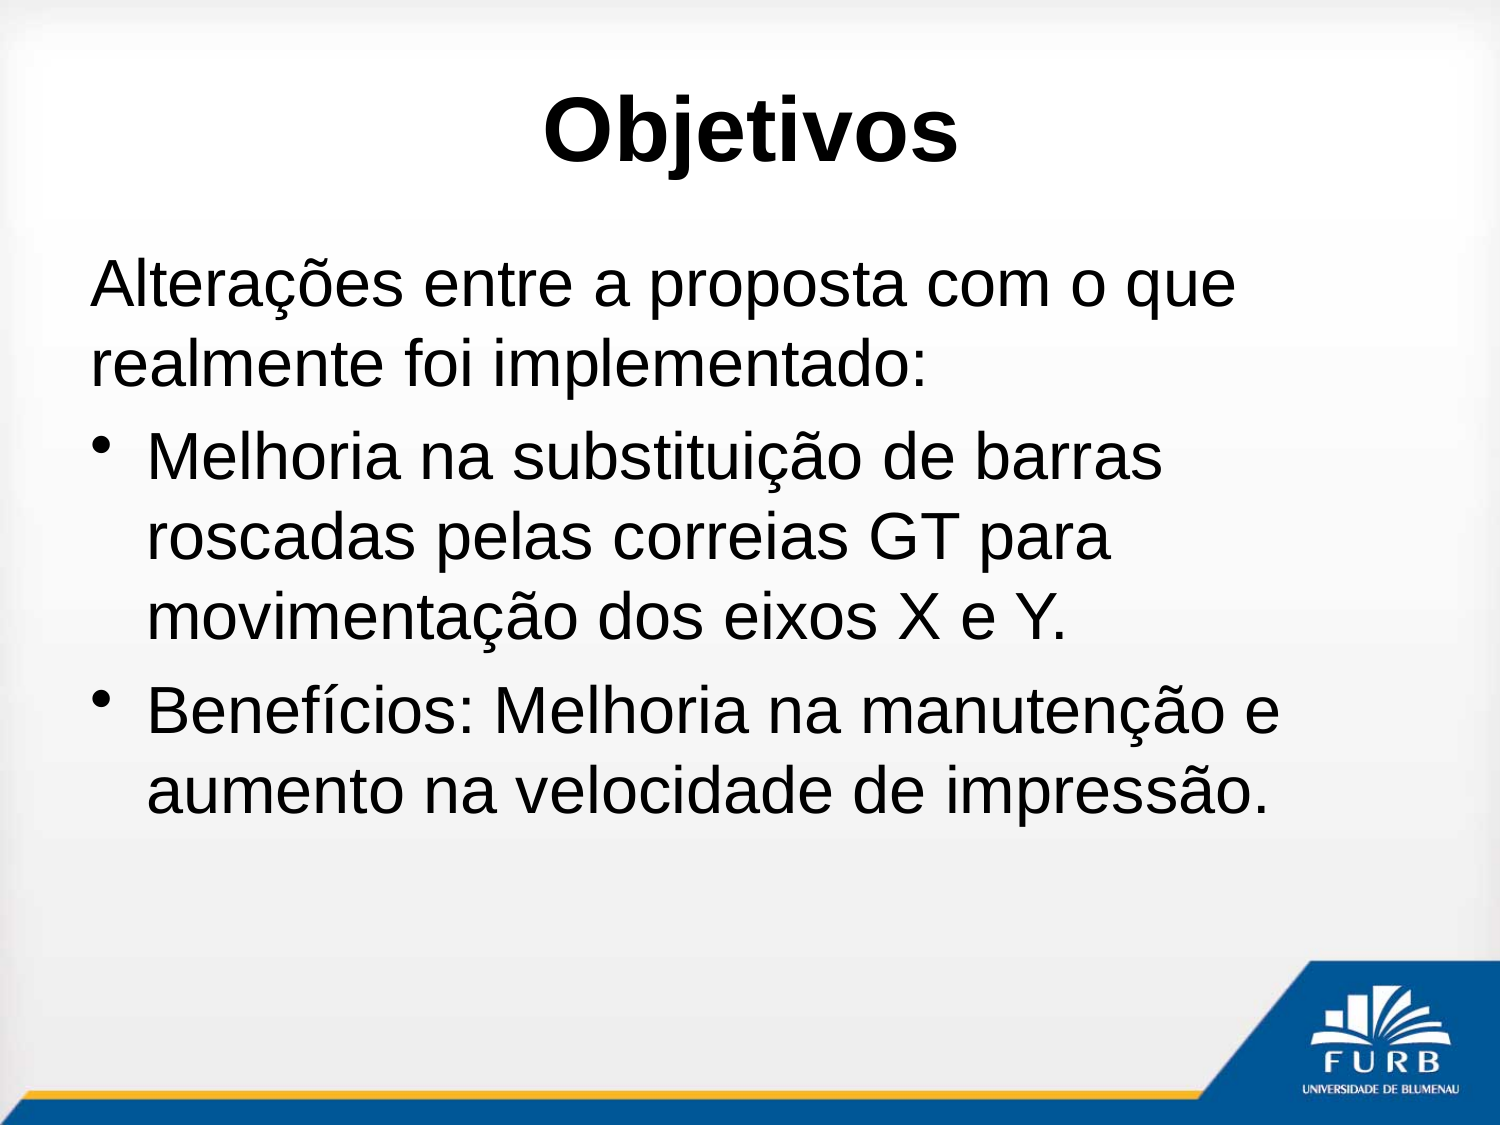

# Objetivos
Alterações entre a proposta com o que realmente foi implementado:
Melhoria na substituição de barras roscadas pelas correias GT para movimentação dos eixos X e Y.
Benefícios: Melhoria na manutenção e aumento na velocidade de impressão.